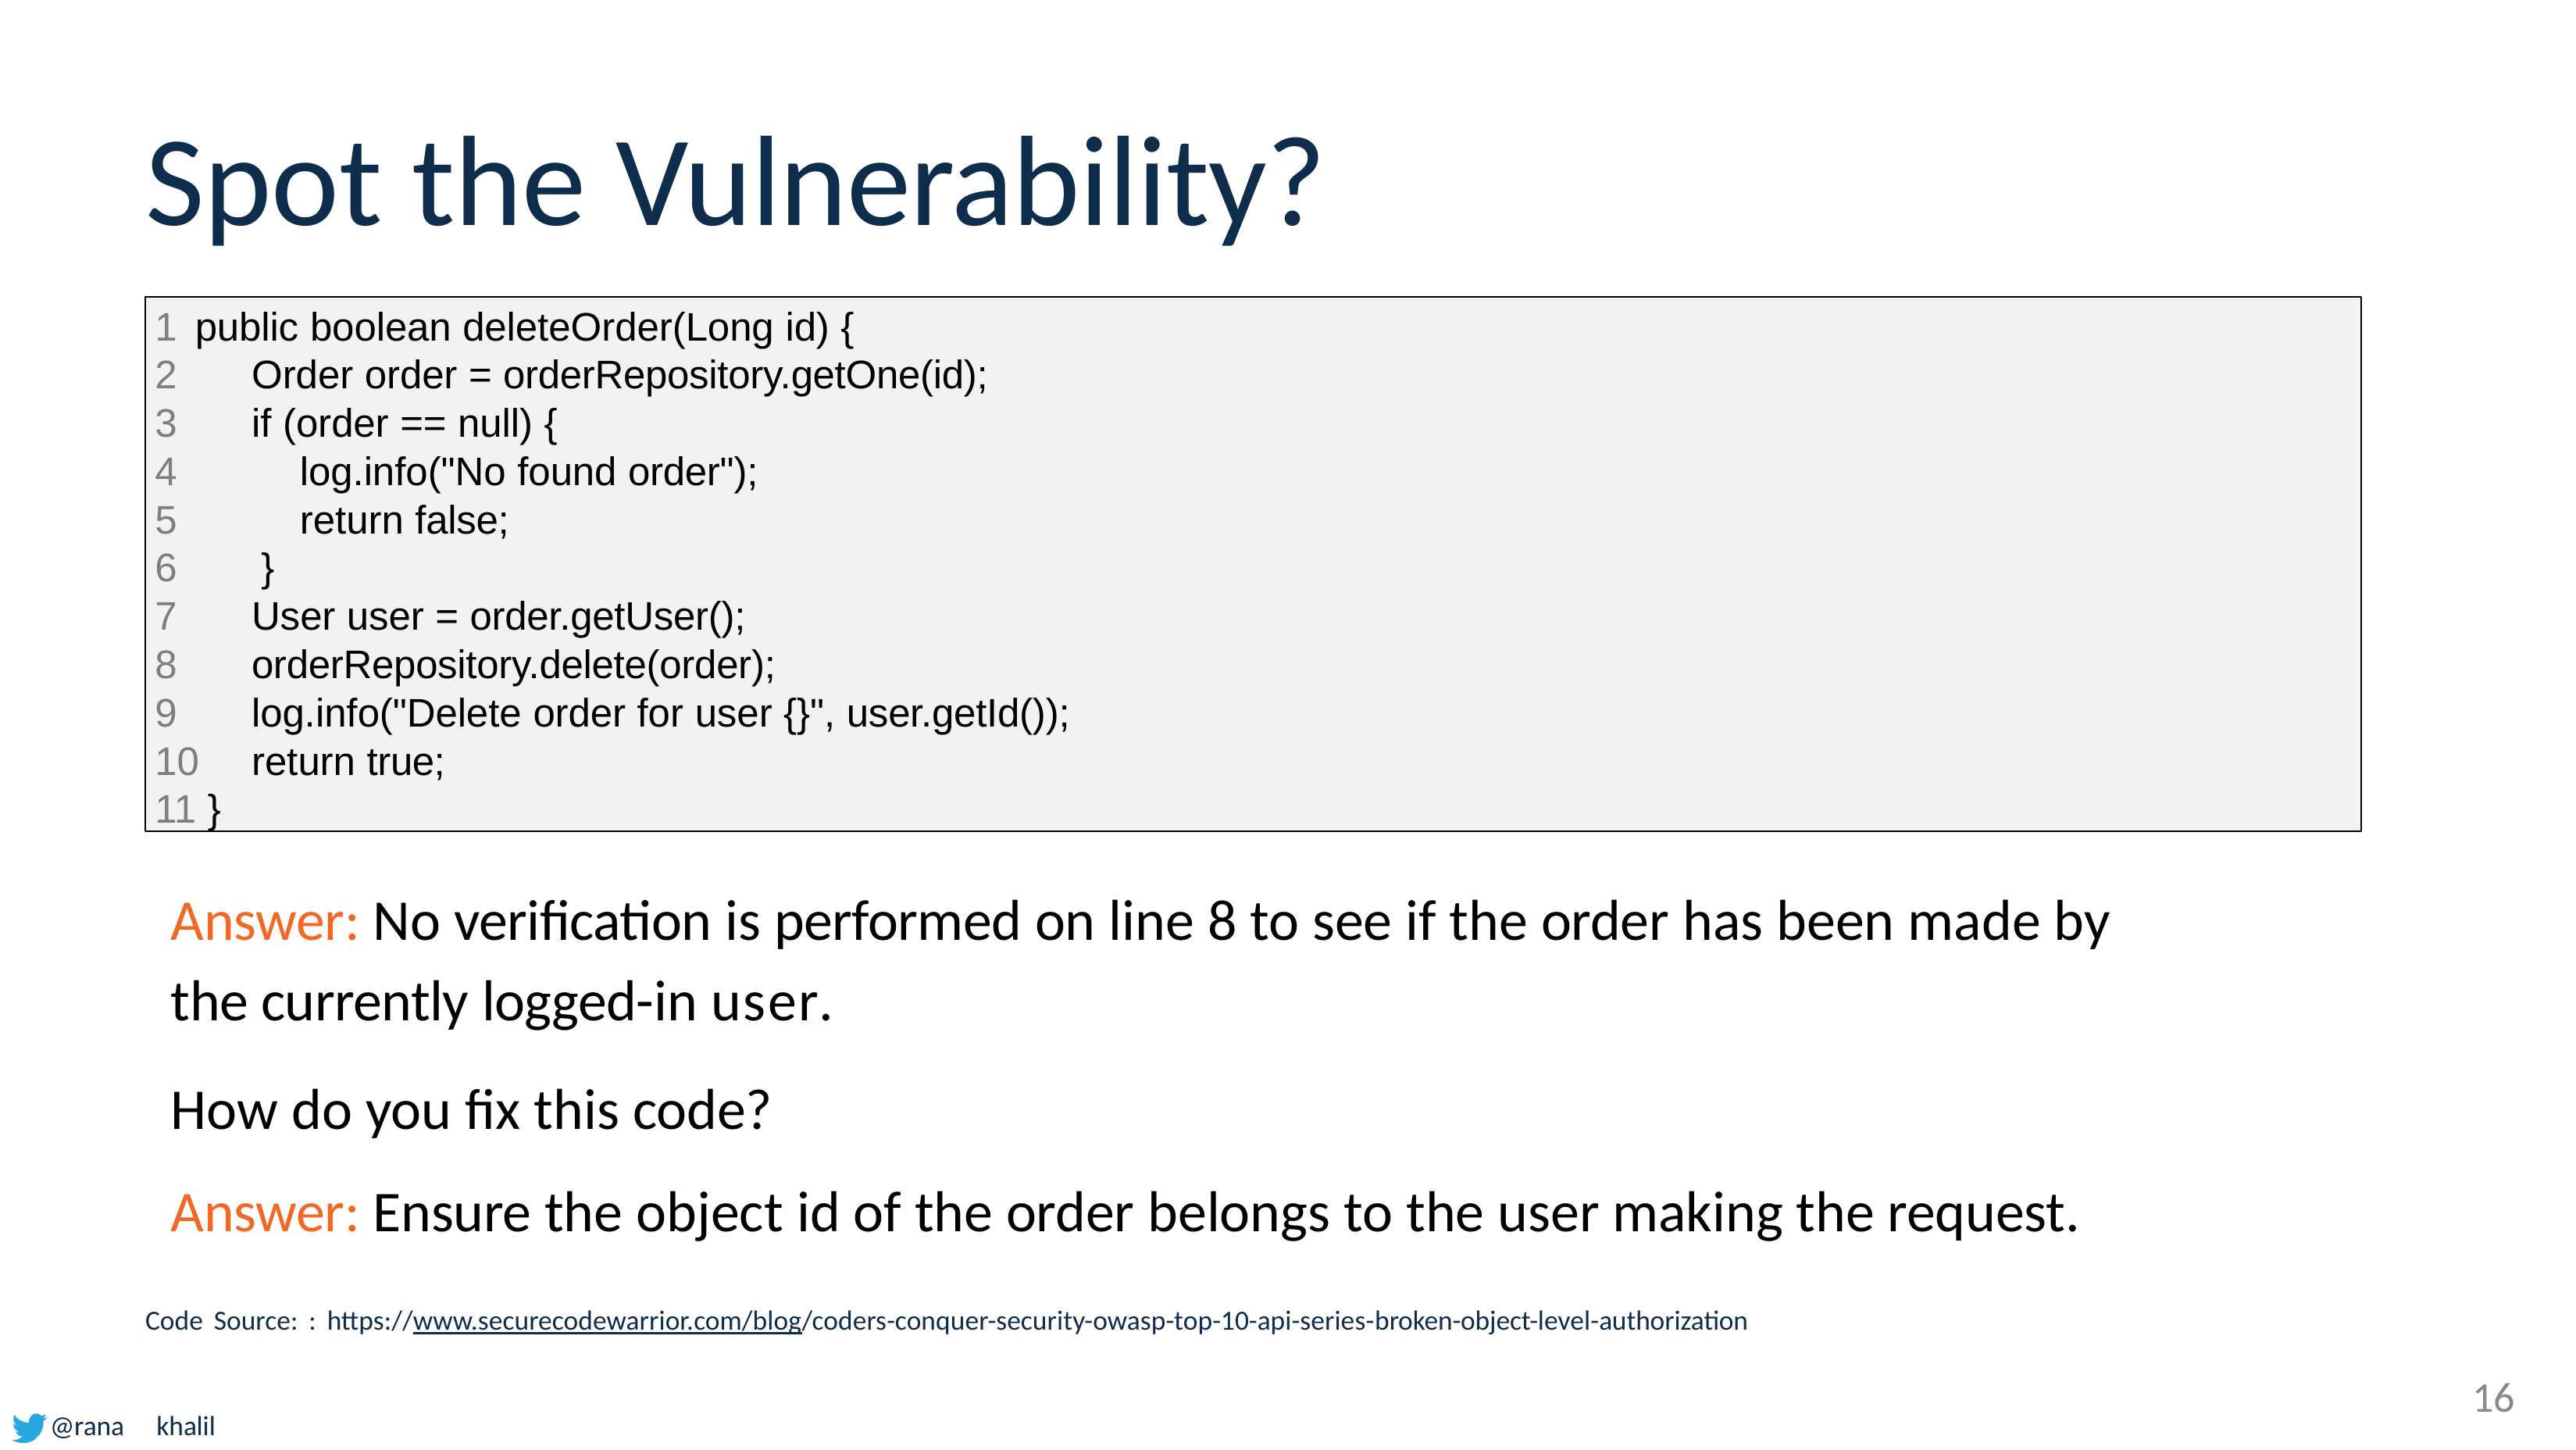

# Spot the Vulnerability?
public boolean deleteOrder(Long id) {
Order order = orderRepository.getOne(id);
if (order == null) {
log.info("No found order");
return false;
6	}
User user = order.getUser();
orderRepository.delete(order);
log.info("Delete order for user {}", user.getId());
return true;
11 }
Answer: No verification is performed on line 8 to see if the order has been made by the currently logged-in user.
How do you fix this code?
Answer: Ensure the object id of the order belongs to the user making the request.
Code Source: : https://www.securecodewarrior.com/blog/coders-conquer-security-owasp-top-10-api-series-broken-object-level-authorization
16
@rana	khalil